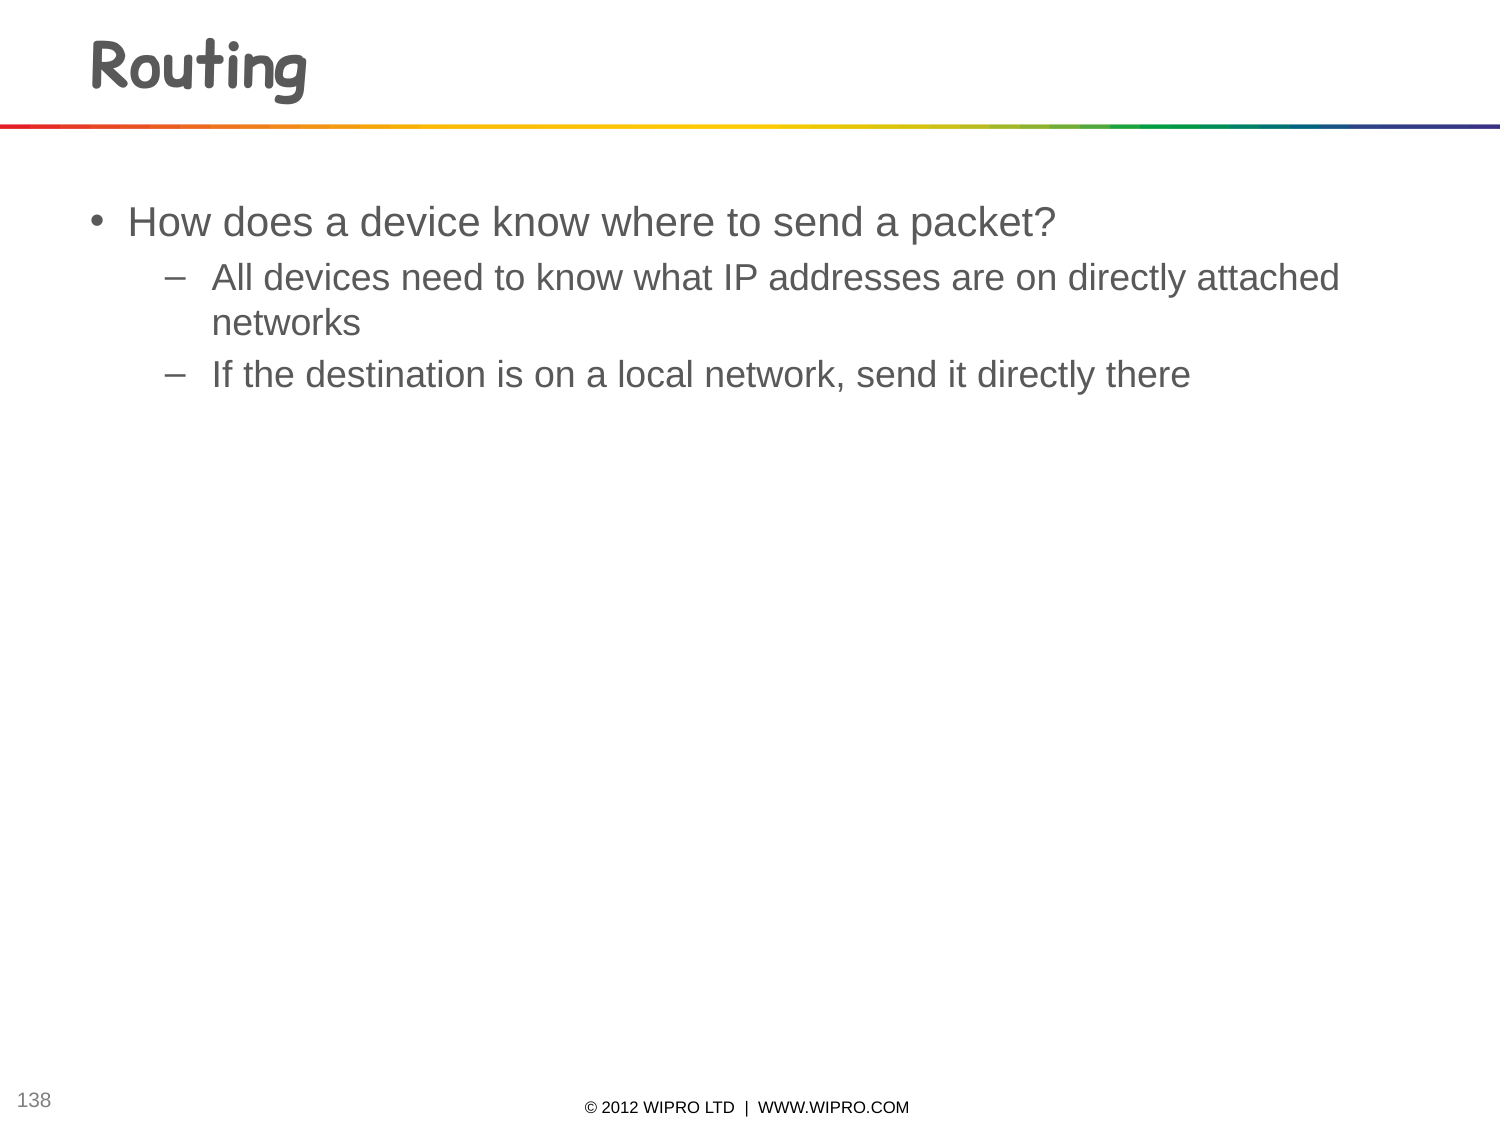

# Routing
How does a device know where to send a packet?
All devices need to know what IP addresses are on directly attached networks
If the destination is on a local network, send it directly there